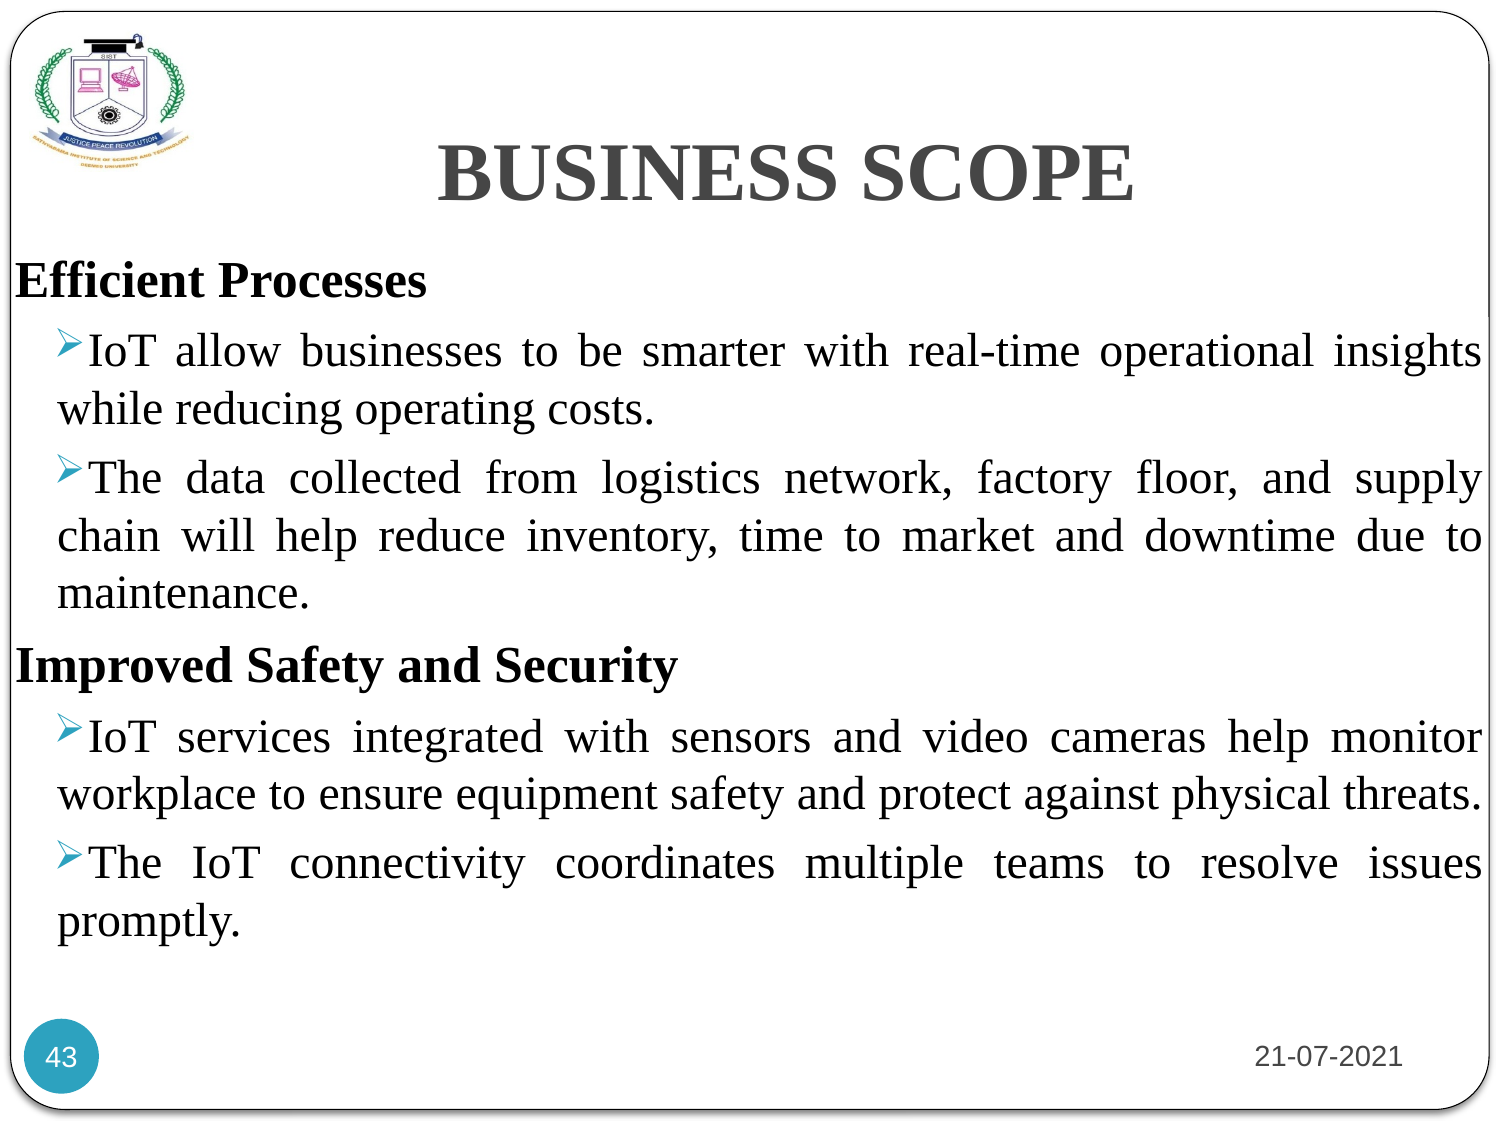

# BUSINESS SCOPE
Efficient Processes
IoT allow businesses to be smarter with real-time operational insights while reducing operating costs.
The data collected from logistics network, factory floor, and supply chain will help reduce inventory, time to market and downtime due to maintenance.
Improved Safety and Security
IoT services integrated with sensors and video cameras help monitor workplace to ensure equipment safety and protect against physical threats.
The IoT connectivity coordinates multiple teams to resolve issues promptly.

21-07-2021
43